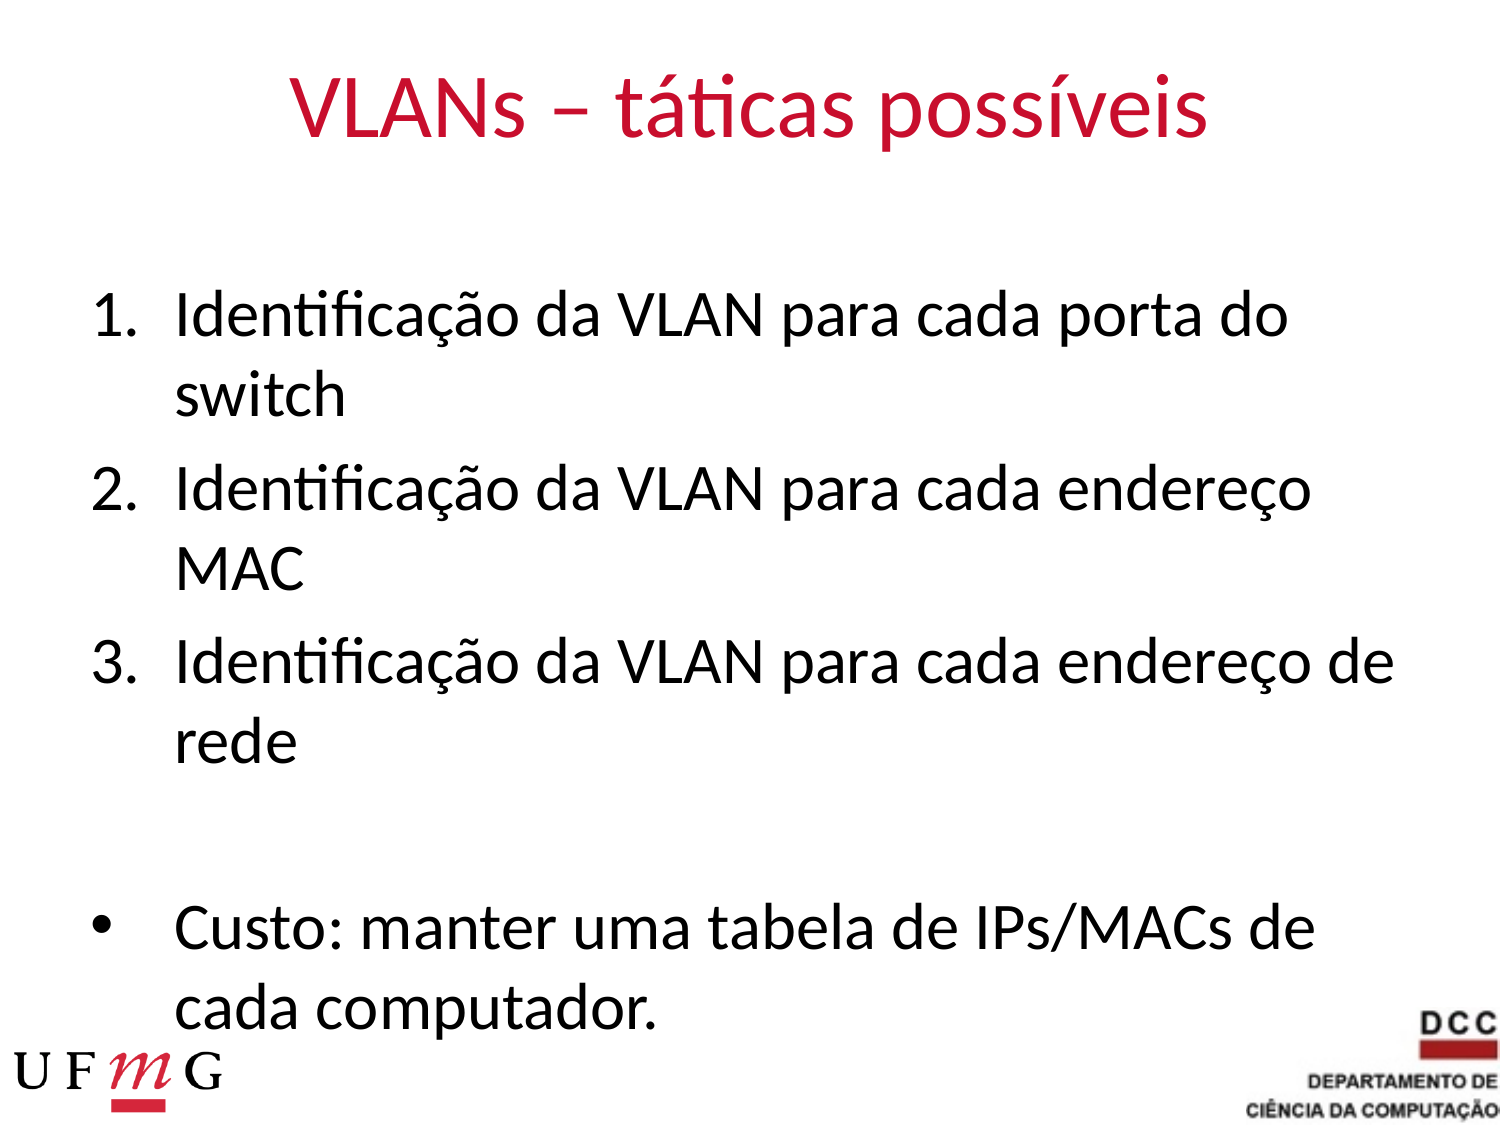

# VLANs – táticas possíveis
Identificação da VLAN para cada porta do switch
Identificação da VLAN para cada endereço MAC
Identificação da VLAN para cada endereço de rede

Custo: manter uma tabela de IPs/MACs de cada computador.